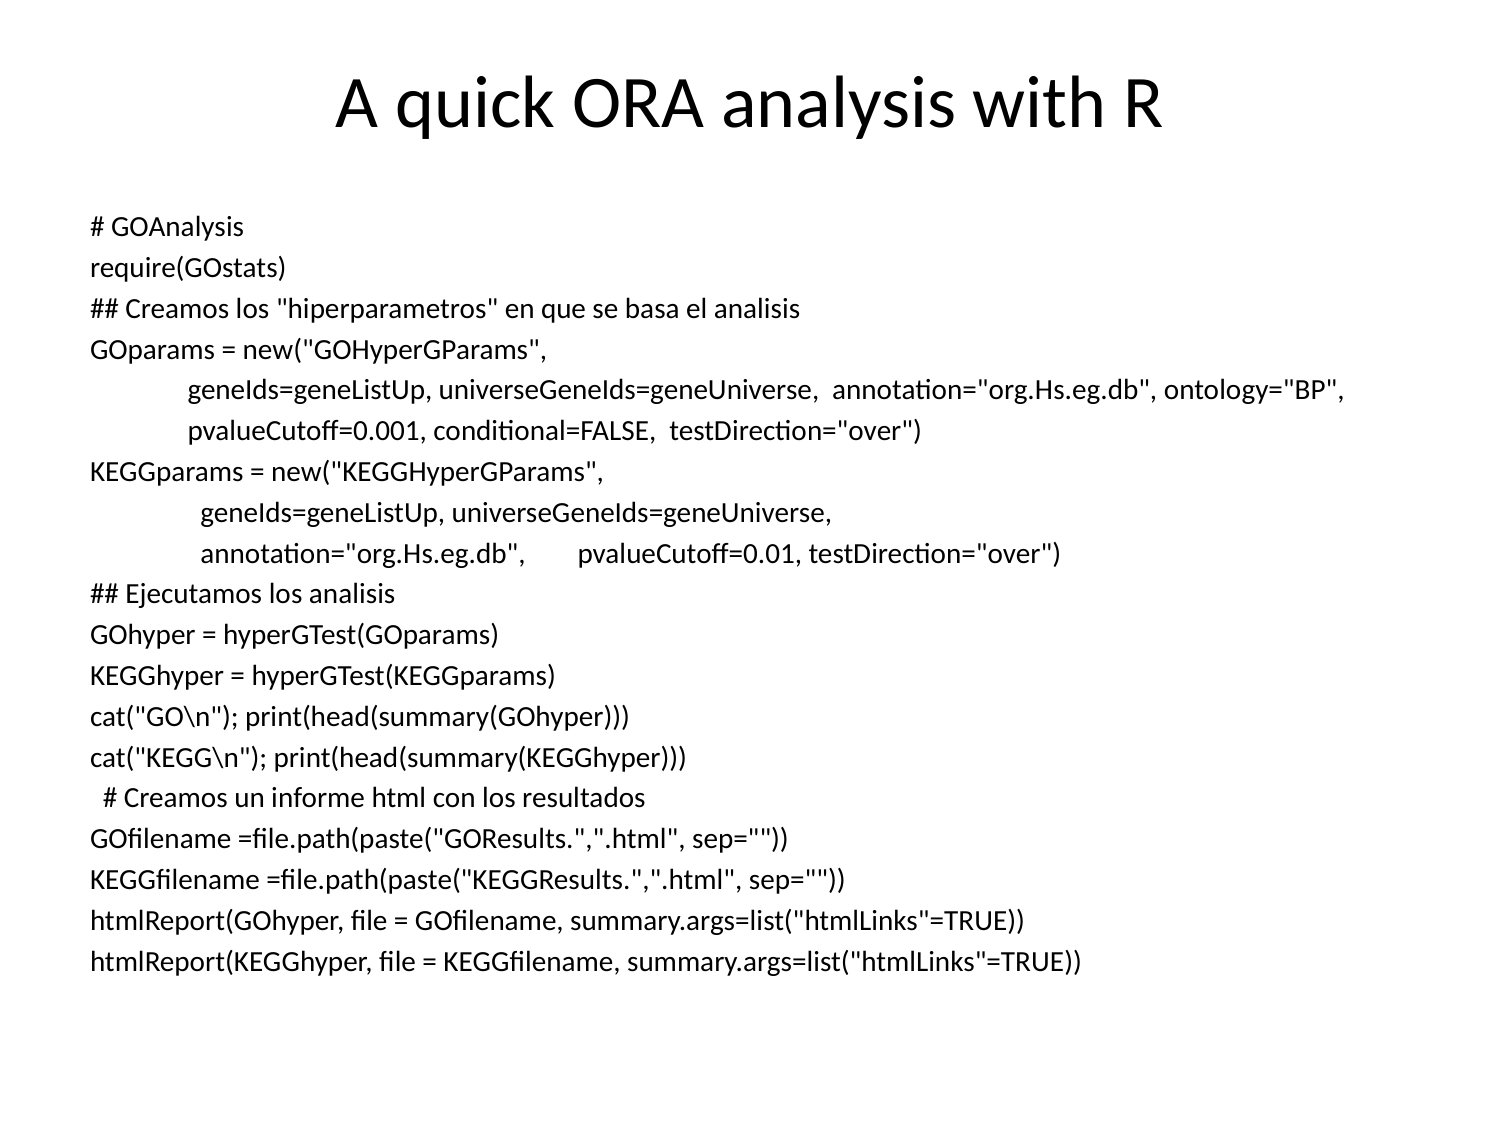

# A quick ORA analysis with R
# GOAnalysis
require(GOstats)
## Creamos los "hiperparametros" en que se basa el analisis
GOparams = new("GOHyperGParams",
               geneIds=geneListUp, universeGeneIds=geneUniverse,  annotation="org.Hs.eg.db", ontology="BP",
               pvalueCutoff=0.001, conditional=FALSE,  testDirection="over")
KEGGparams = new("KEGGHyperGParams",
                 geneIds=geneListUp, universeGeneIds=geneUniverse,
                 annotation="org.Hs.eg.db",        pvalueCutoff=0.01, testDirection="over")
## Ejecutamos los analisis
GOhyper = hyperGTest(GOparams)
KEGGhyper = hyperGTest(KEGGparams)
cat("GO\n"); print(head(summary(GOhyper)))
cat("KEGG\n"); print(head(summary(KEGGhyper)))
  # Creamos un informe html con los resultados
GOfilename =file.path(paste("GOResults.",".html", sep=""))
KEGGfilename =file.path(paste("KEGGResults.",".html", sep=""))
htmlReport(GOhyper, file = GOfilename, summary.args=list("htmlLinks"=TRUE))
htmlReport(KEGGhyper, file = KEGGfilename, summary.args=list("htmlLinks"=TRUE))